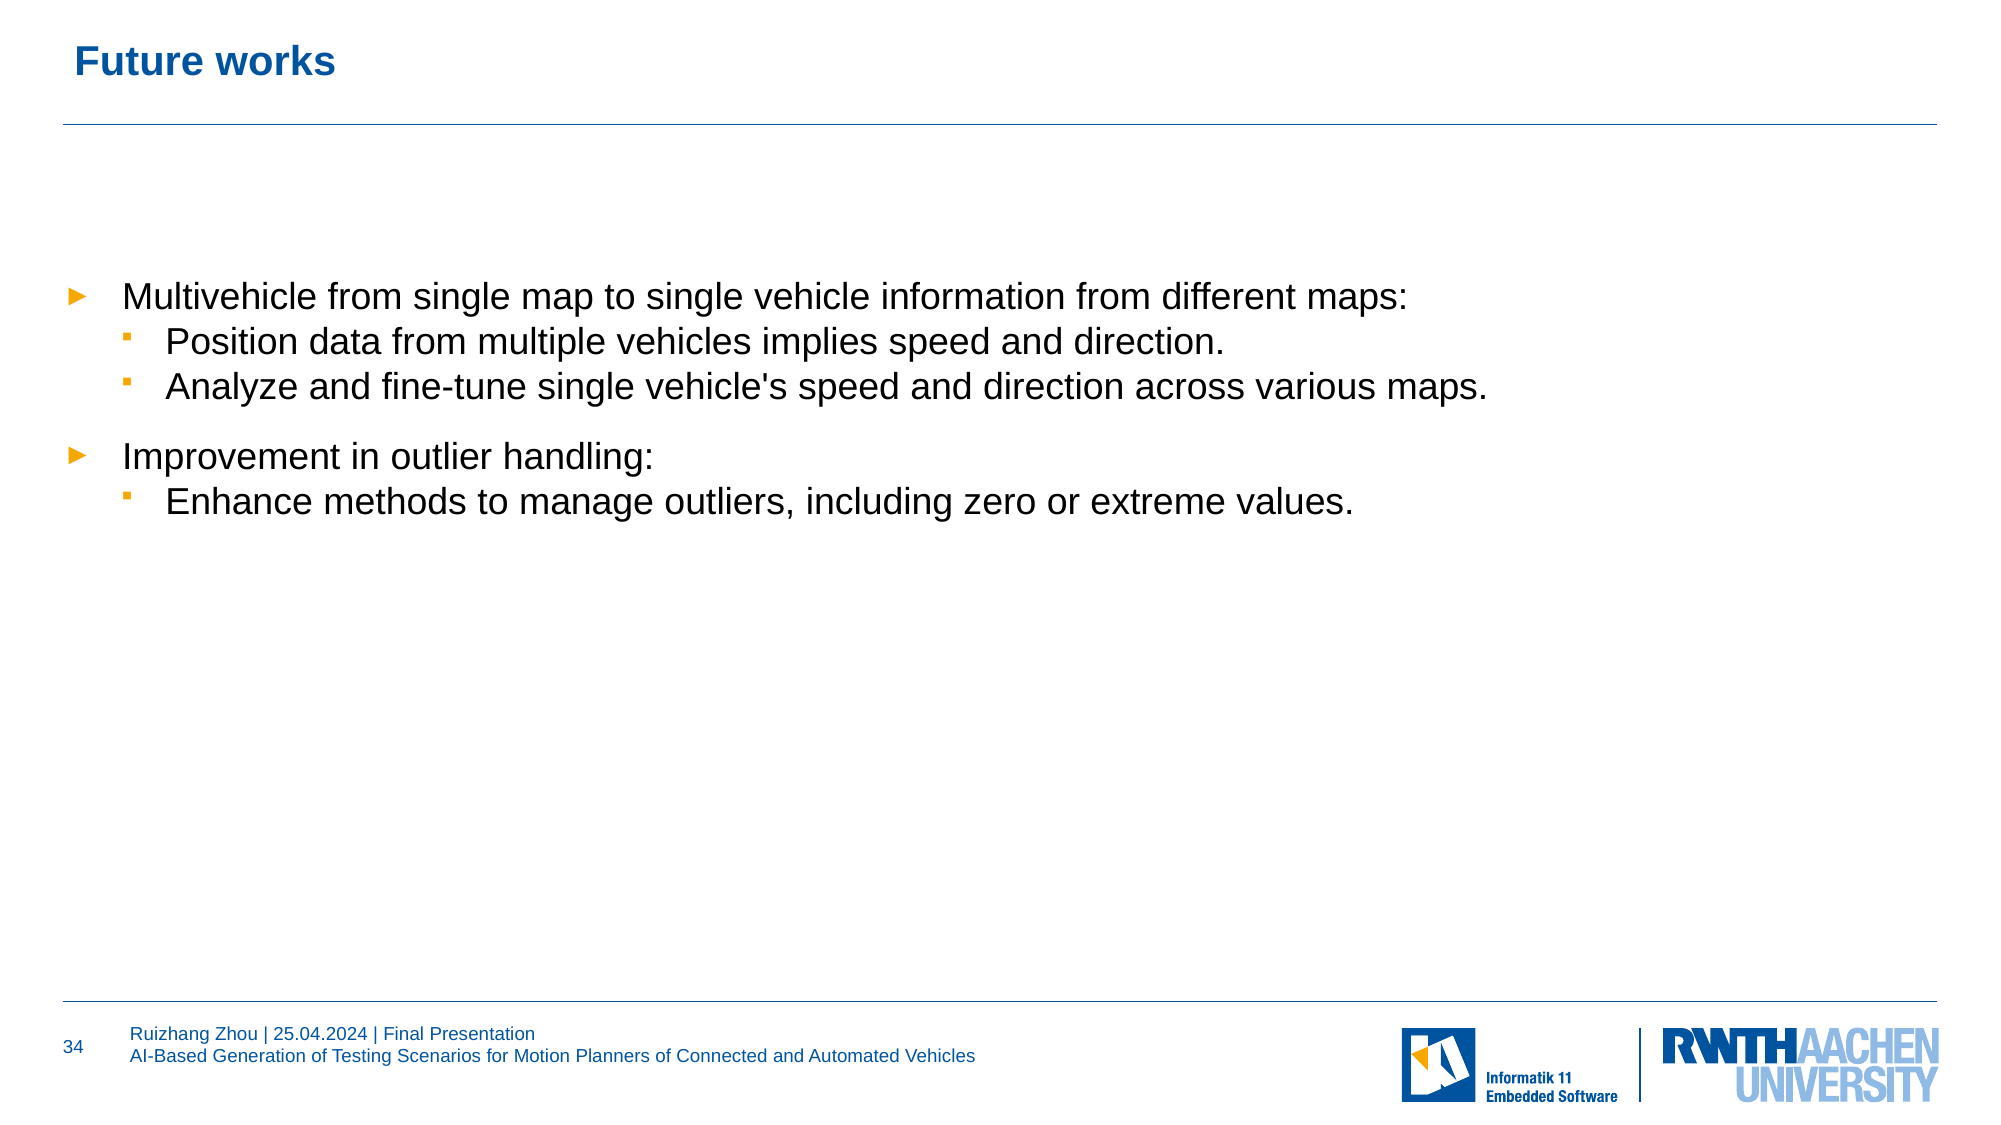

# Future works

Multivehicle from single map to single vehicle information from different maps:
Position data from multiple vehicles implies speed and direction.
Analyze and fine-tune single vehicle's speed and direction across various maps.
Improvement in outlier handling:
Enhance methods to manage outliers, including zero or extreme values.
34